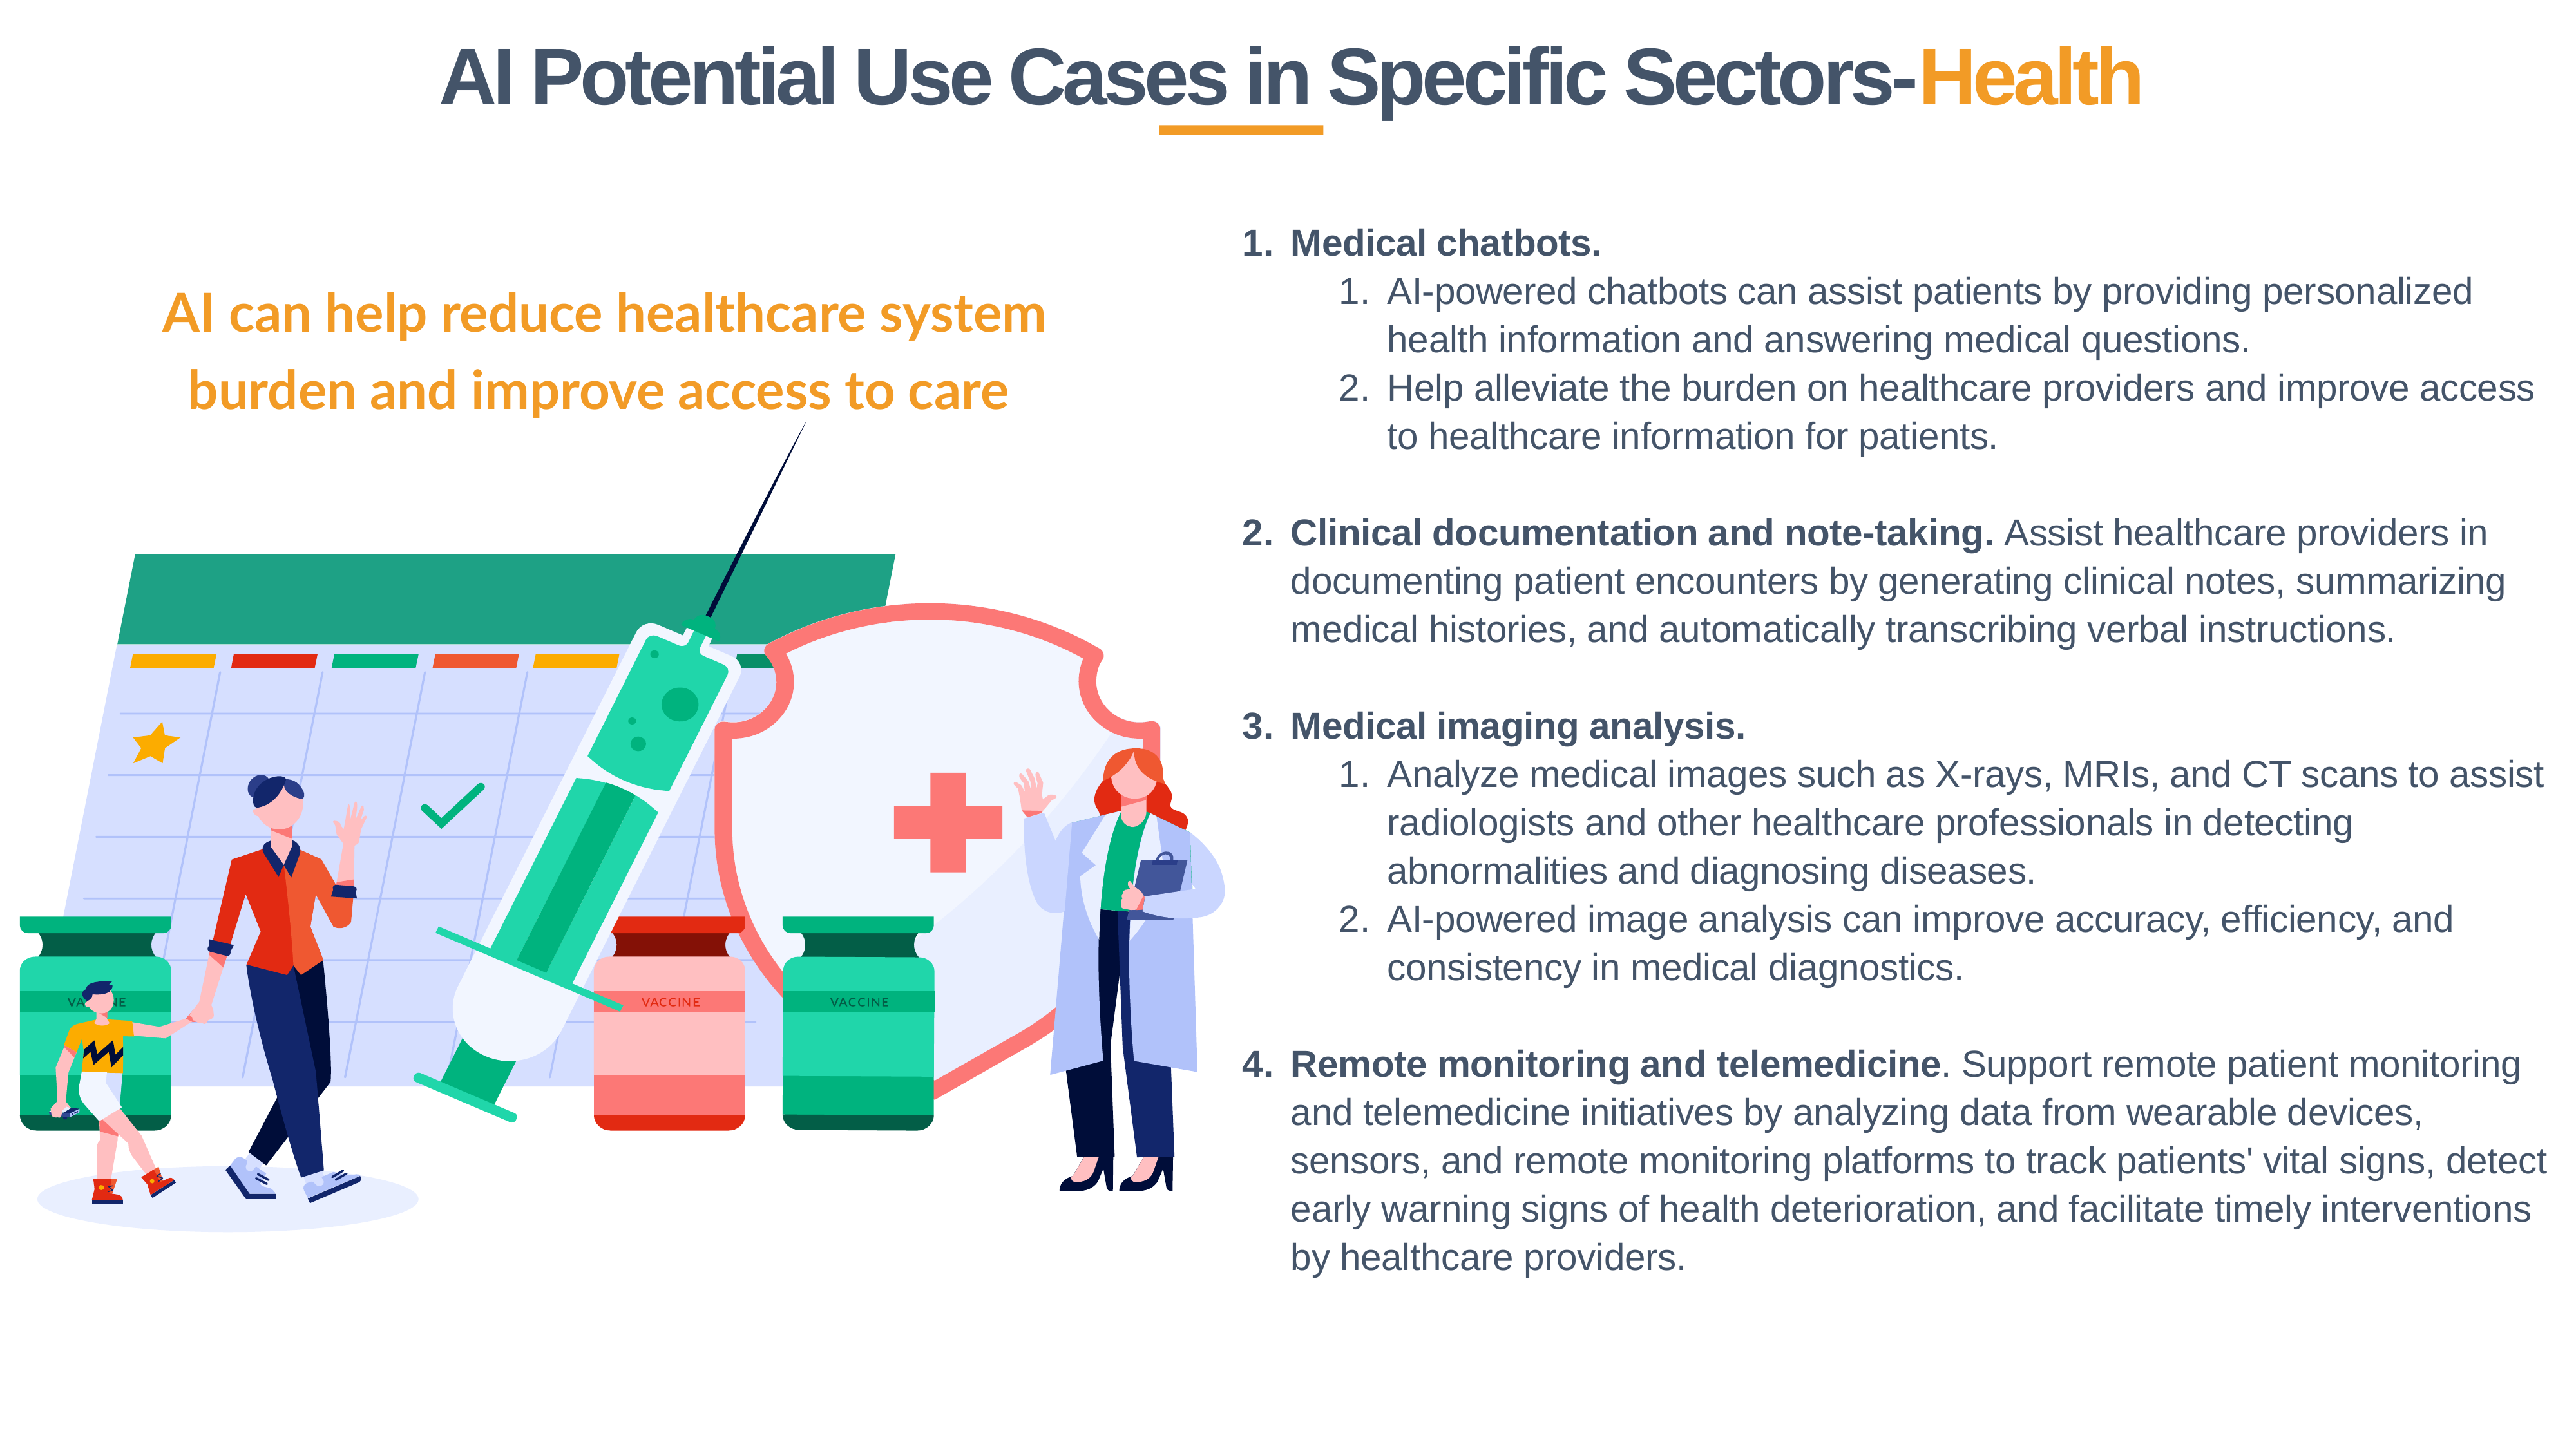

AI Potential Use Cases in Specific Sectors-Health

Medical chatbots.
AI-powered chatbots can assist patients by providing personalized health information and answering medical questions.
Help alleviate the burden on healthcare providers and improve access to healthcare information for patients.

Clinical documentation and note-taking. Assist healthcare providers in documenting patient encounters by generating clinical notes, summarizing medical histories, and automatically transcribing verbal instructions.

Medical imaging analysis.
Analyze medical images such as X-rays, MRIs, and CT scans to assist radiologists and other healthcare professionals in detecting abnormalities and diagnosing diseases.
AI-powered image analysis can improve accuracy, efficiency, and consistency in medical diagnostics.

Remote monitoring and telemedicine. Support remote patient monitoring and telemedicine initiatives by analyzing data from wearable devices, sensors, and remote monitoring platforms to track patients' vital signs, detect early warning signs of health deterioration, and facilitate timely interventions by healthcare providers.

AI can help reduce healthcare system burden and improve access to care